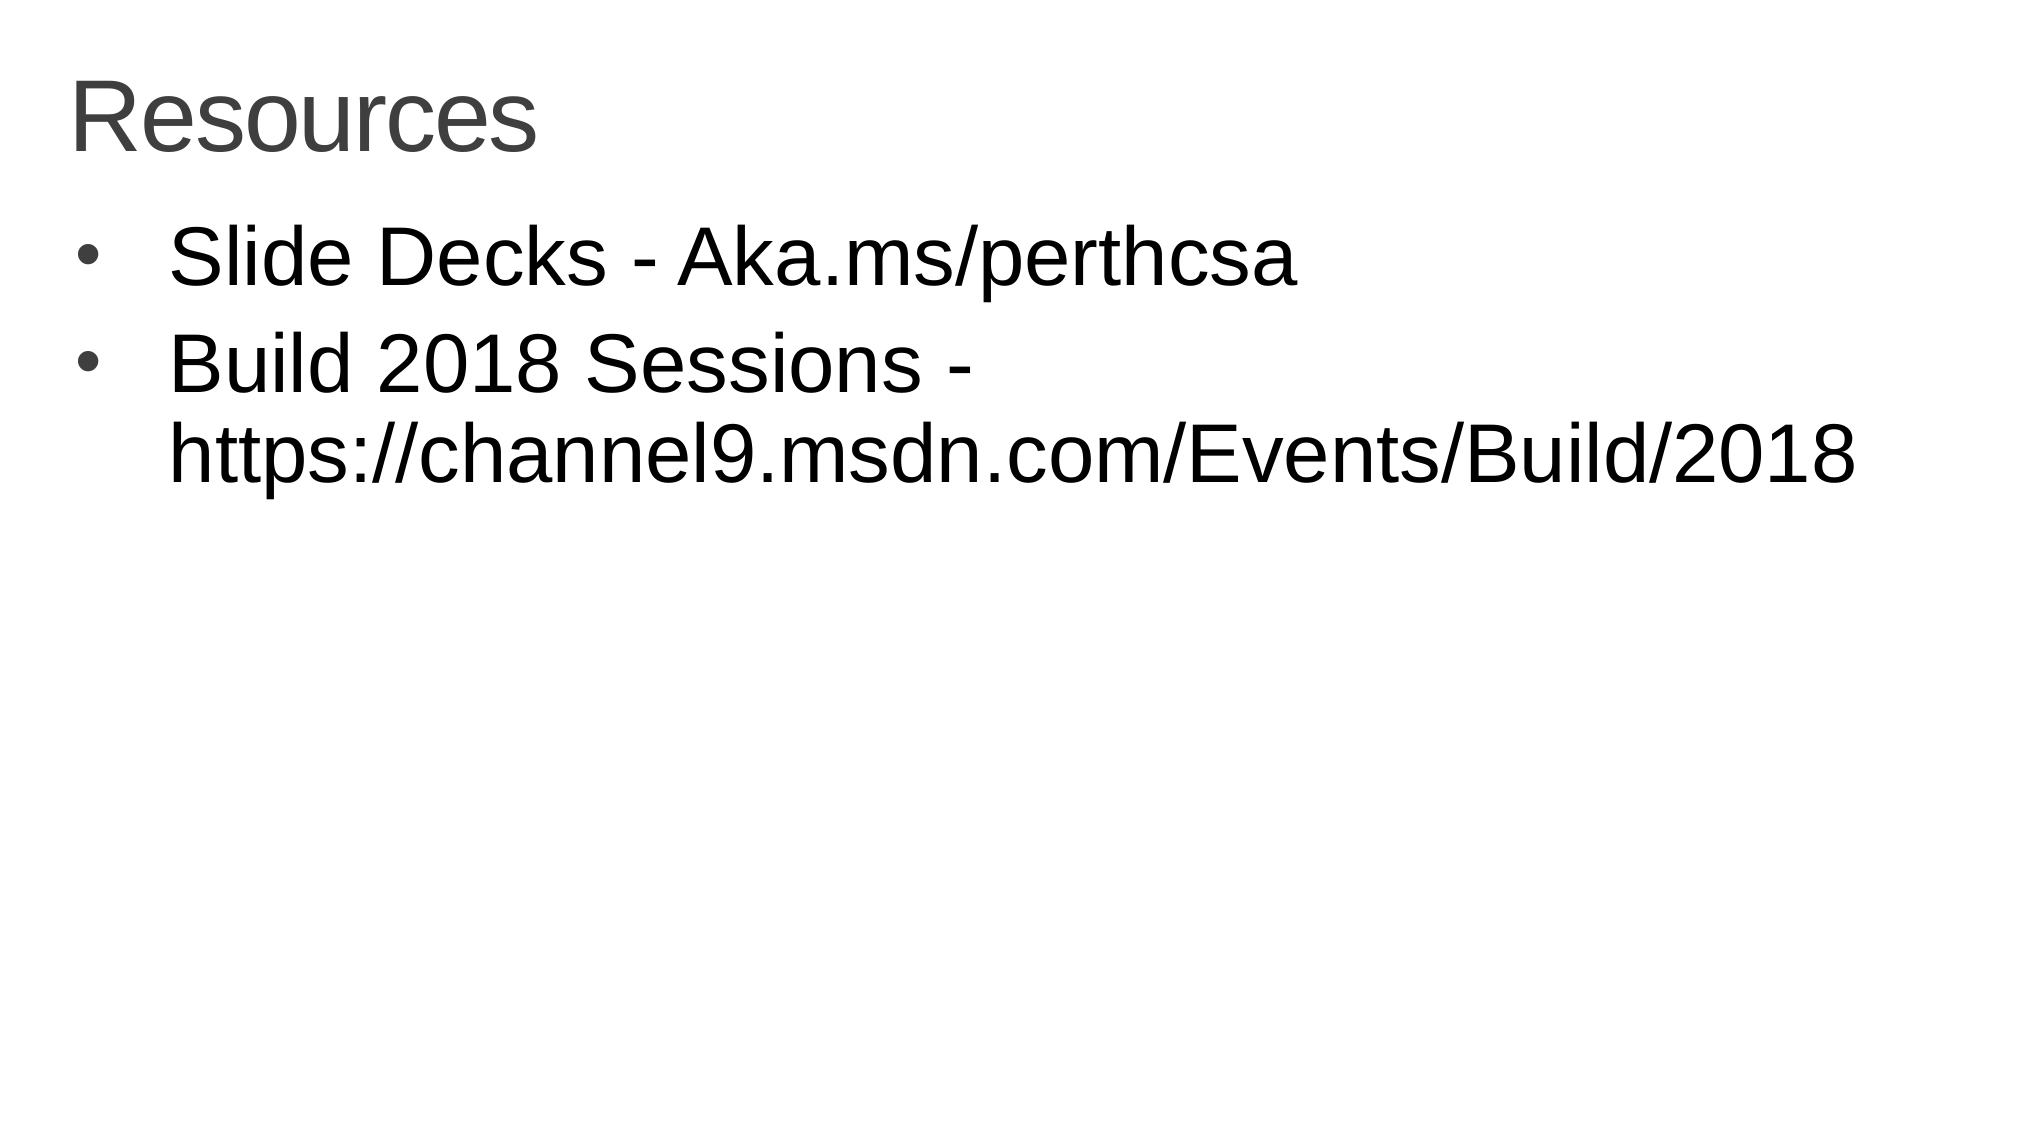

# Resources
Slide Decks - Aka.ms/perthcsa
Build 2018 Sessions - https://channel9.msdn.com/Events/Build/2018